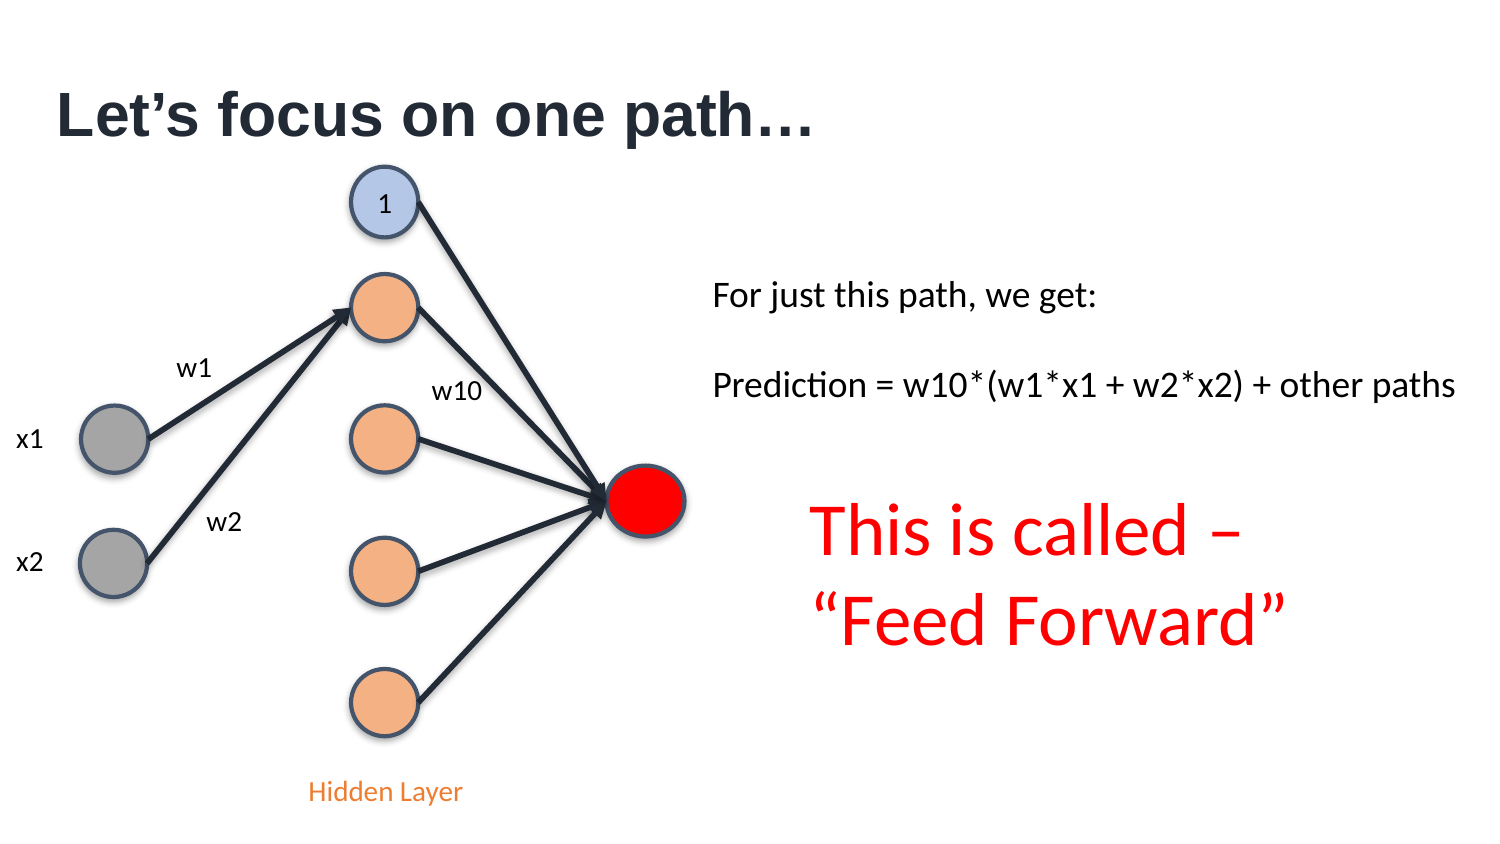

Let’s focus on one path…
1
For just this path, we get:

Prediction = w10*(w1*x1 + w2*x2) + other paths

w1
w10

x1

This is called – “Feed Forward”
w2

x2

Hidden Layer